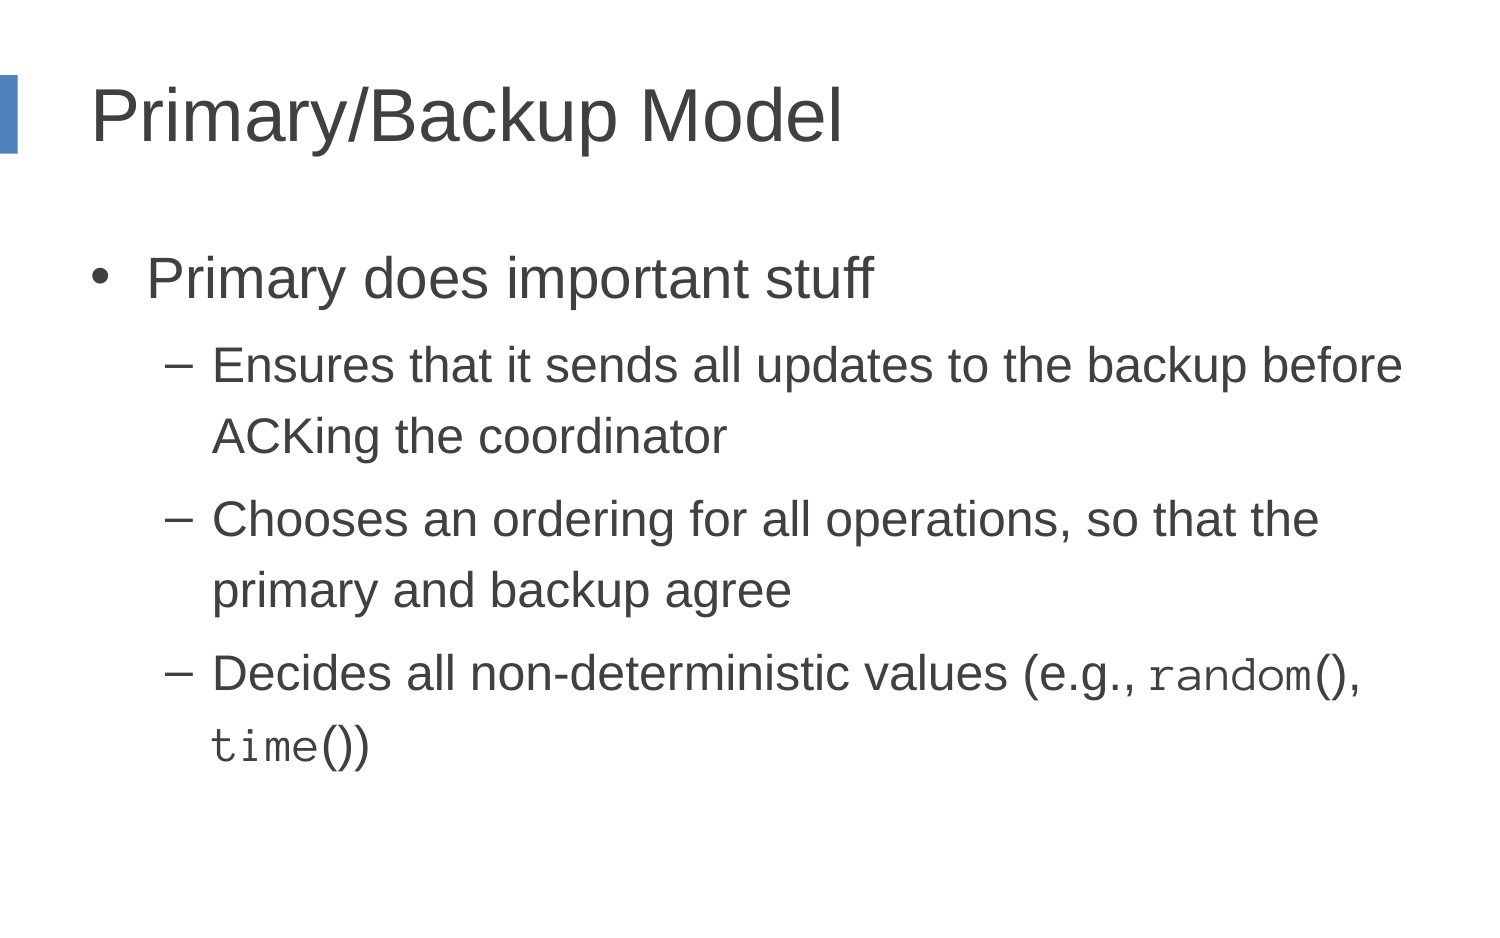

# Primary/Backup Model
Primary does important stuff
Ensures that it sends all updates to the backup before ACKing the coordinator
Chooses an ordering for all operations, so that the primary and backup agree
Decides all non-deterministic values (e.g., random(), time())